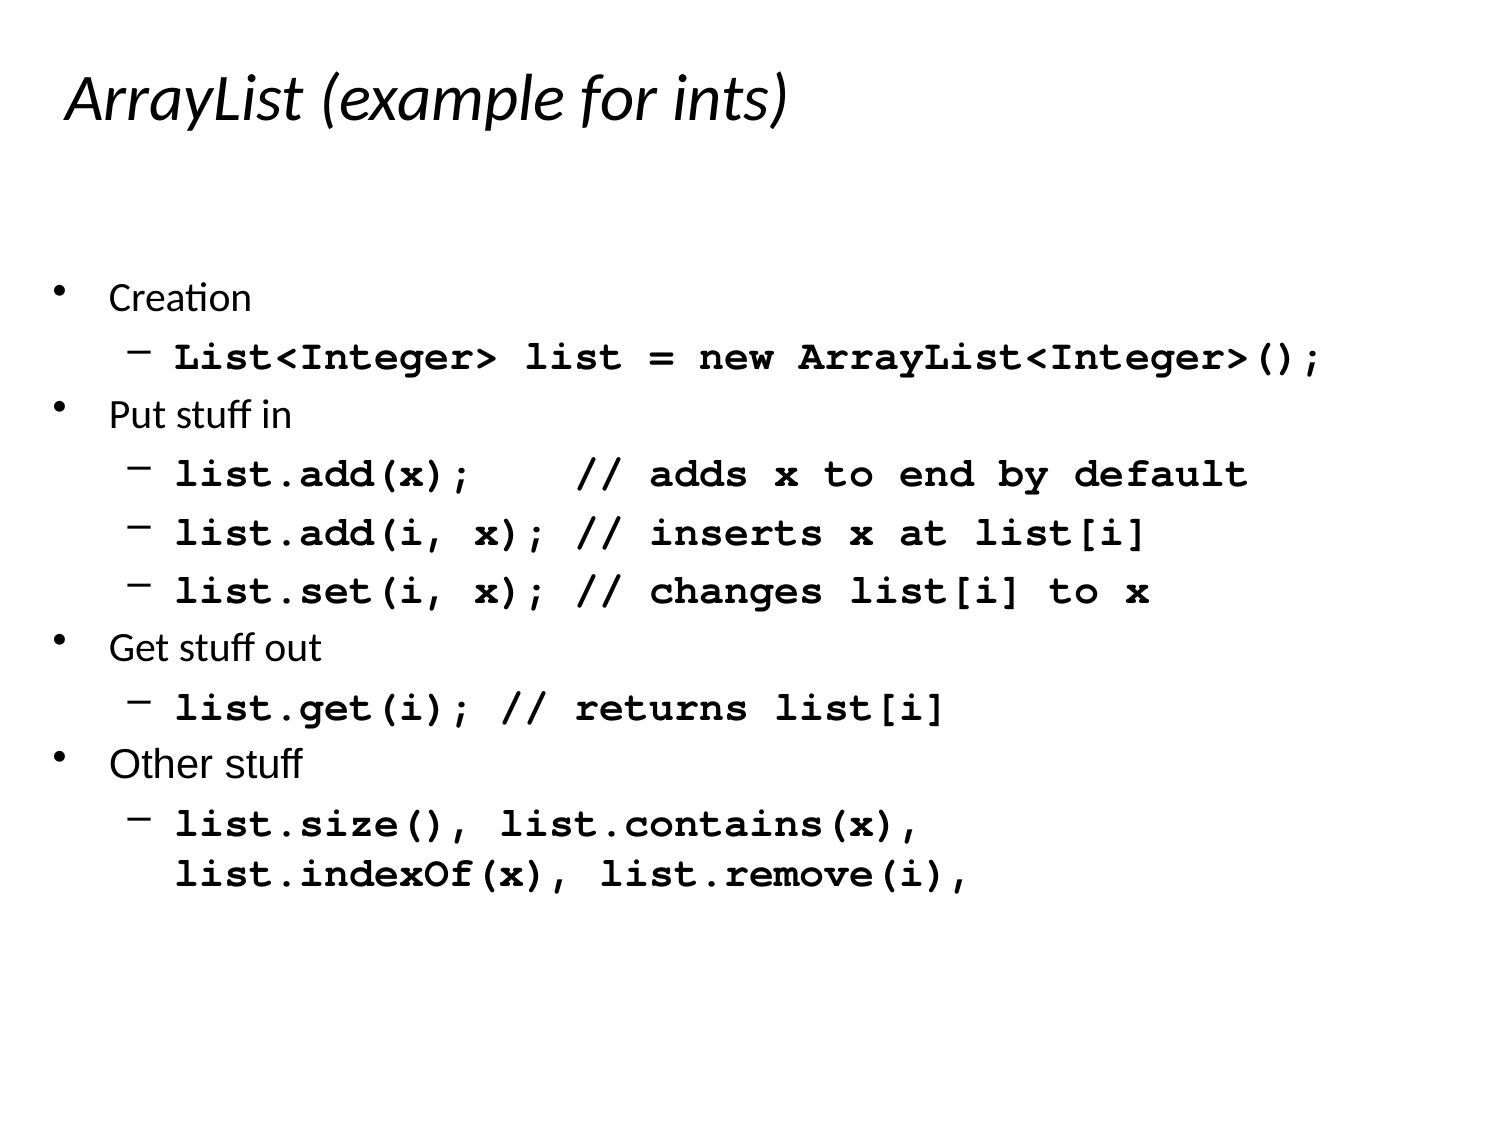

# ArrayList (example for ints)
Creation
List<Integer> list = new ArrayList<Integer>();
Put stuff in
list.add(x);    // adds x to end by default
list.add(i, x); // inserts x at list[i]
list.set(i, x); // changes list[i] to x
Get stuff out
list.get(i); // returns list[i]
Other stuff
list.size(), list.contains(x),
list.indexOf(x), list.remove(i),